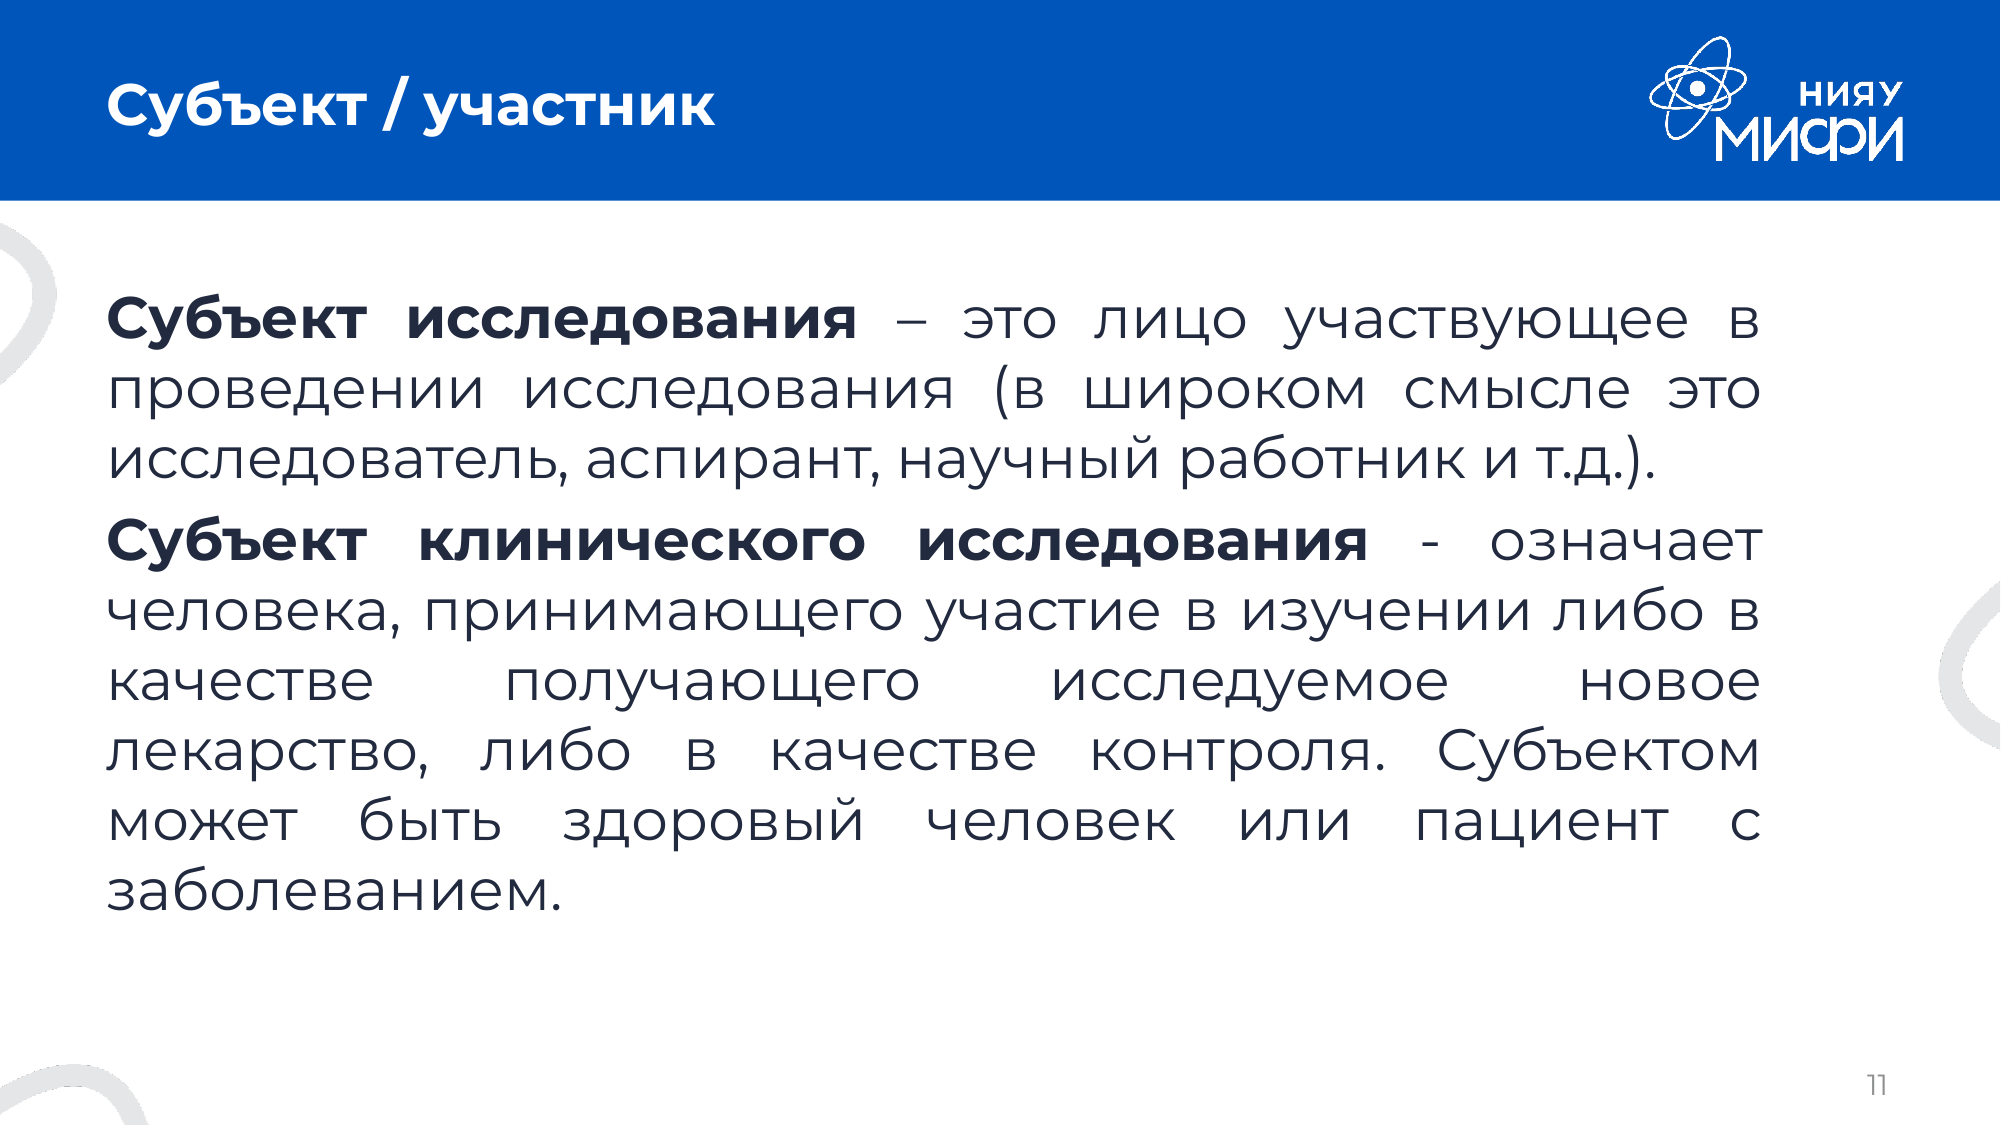

# Субъект / участник
Субъект исследования – это лицо участвующее в проведении исследования (в широком смысле это исследователь, аспирант, научный работник и т.д.).
Субъект клинического исследования - означает человека, принимающего участие в изучении либо в качестве получающего исследуемое новое лекарство, либо в качестве контроля. Субъектом может быть здоровый человек или пациент с заболеванием.